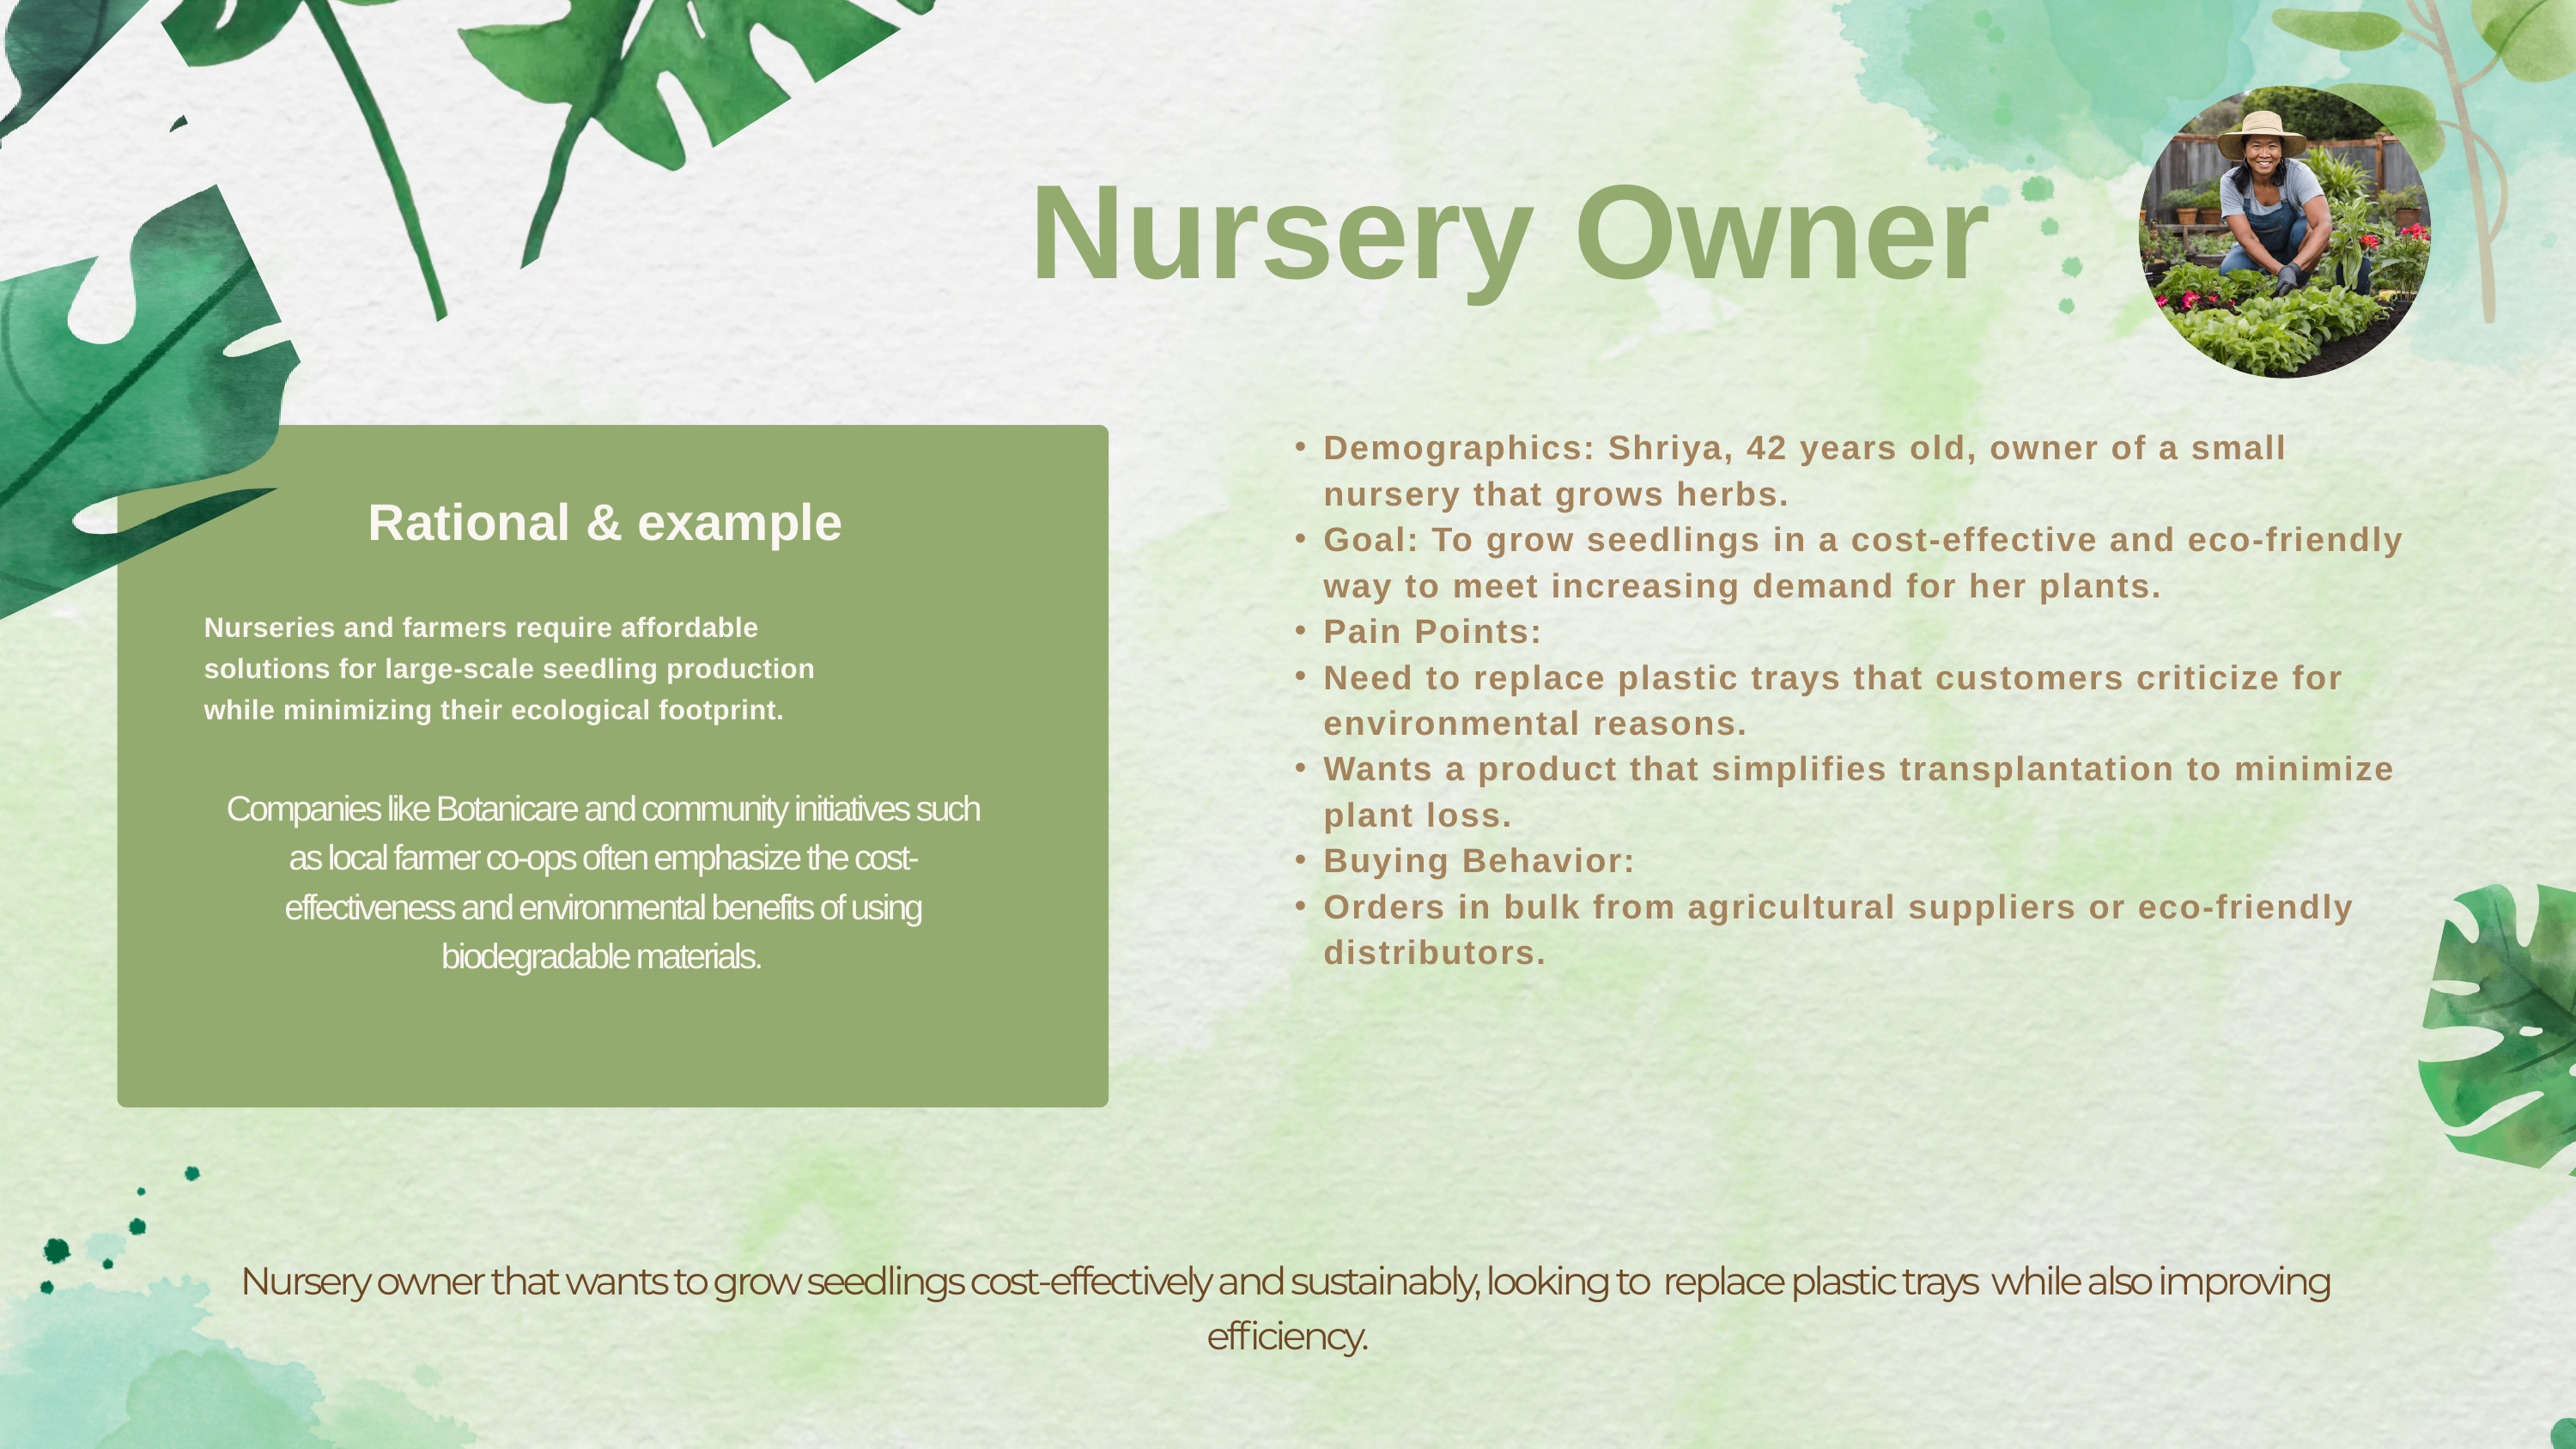

Nursery Owner
Demographics: Shriya, 42 years old, owner of a small nursery that grows herbs.
Goal: To grow seedlings in a cost-effective and eco-friendly way to meet increasing demand for her plants.
Pain Points:
Need to replace plastic trays that customers criticize for environmental reasons.
Wants a product that simplifies transplantation to minimize plant loss.
Buying Behavior:
Orders in bulk from agricultural suppliers or eco-friendly distributors.

Rational & example
Nurseries and farmers require affordable solutions for large-scale seedling production while minimizing their ecological footprint.

Companies like Botanicare and community initiatives such as local farmer co-ops often emphasize the cost-effectiveness and environmental benefits of using biodegradable materials.

Nursery owner that wants to grow seedlings cost-effectively and sustainably, looking to  replace plastic trays  while also improving  efficiency.